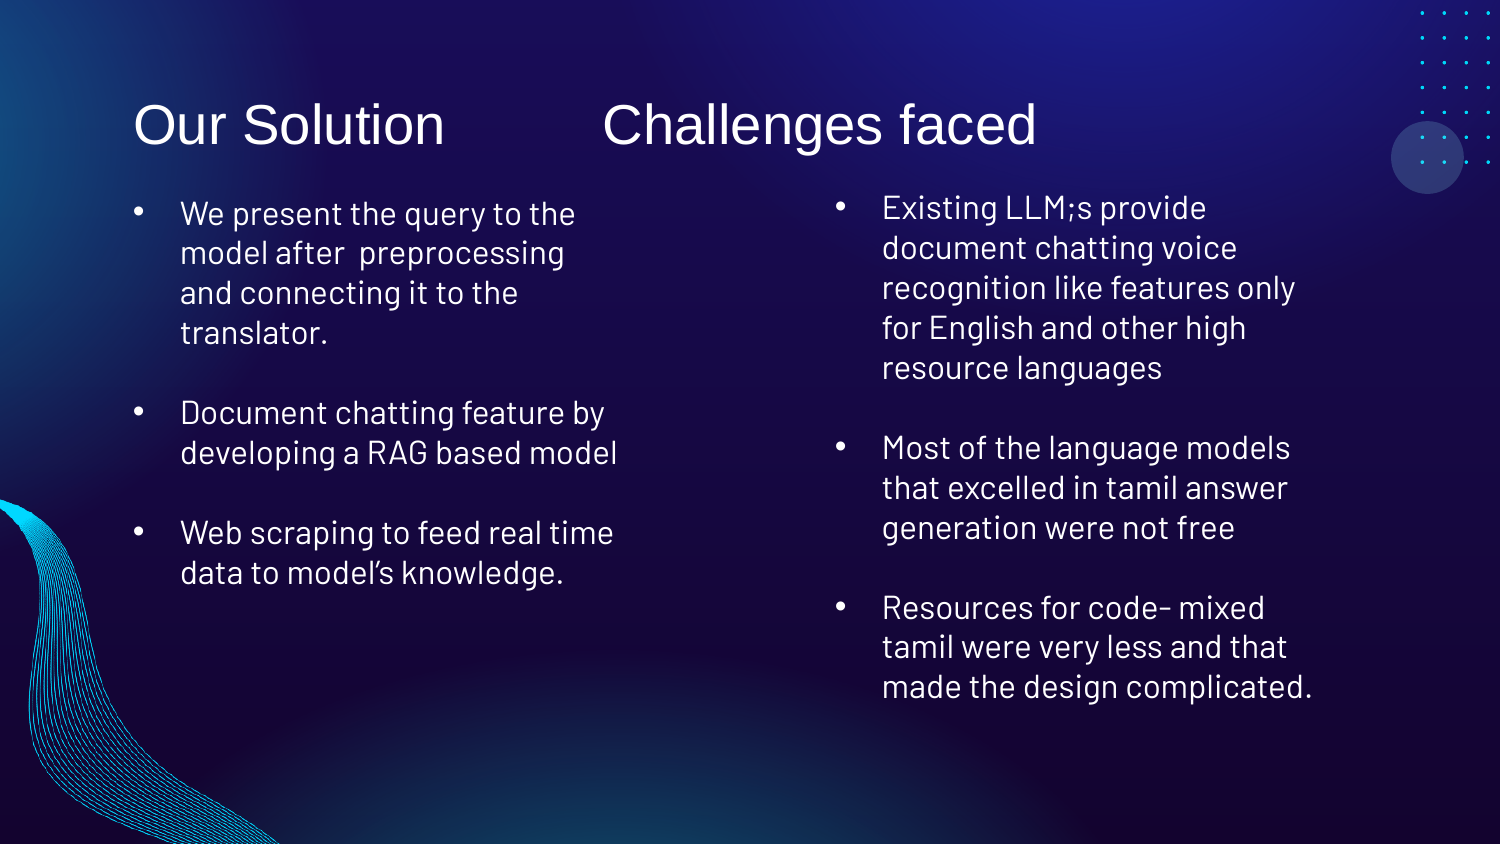

# Our Solution          Challenges faced
Existing LLM;s provide document chatting voice recognition like features only for English and other high resource languages

Most of the language models that excelled in tamil answer generation were not free

Resources for code- mixed tamil were very less and that made the design complicated.
We present the query to the model after  preprocessing and connecting it to the translator.

Document chatting feature by developing a RAG based model

Web scraping to feed real time data to model’s knowledge.